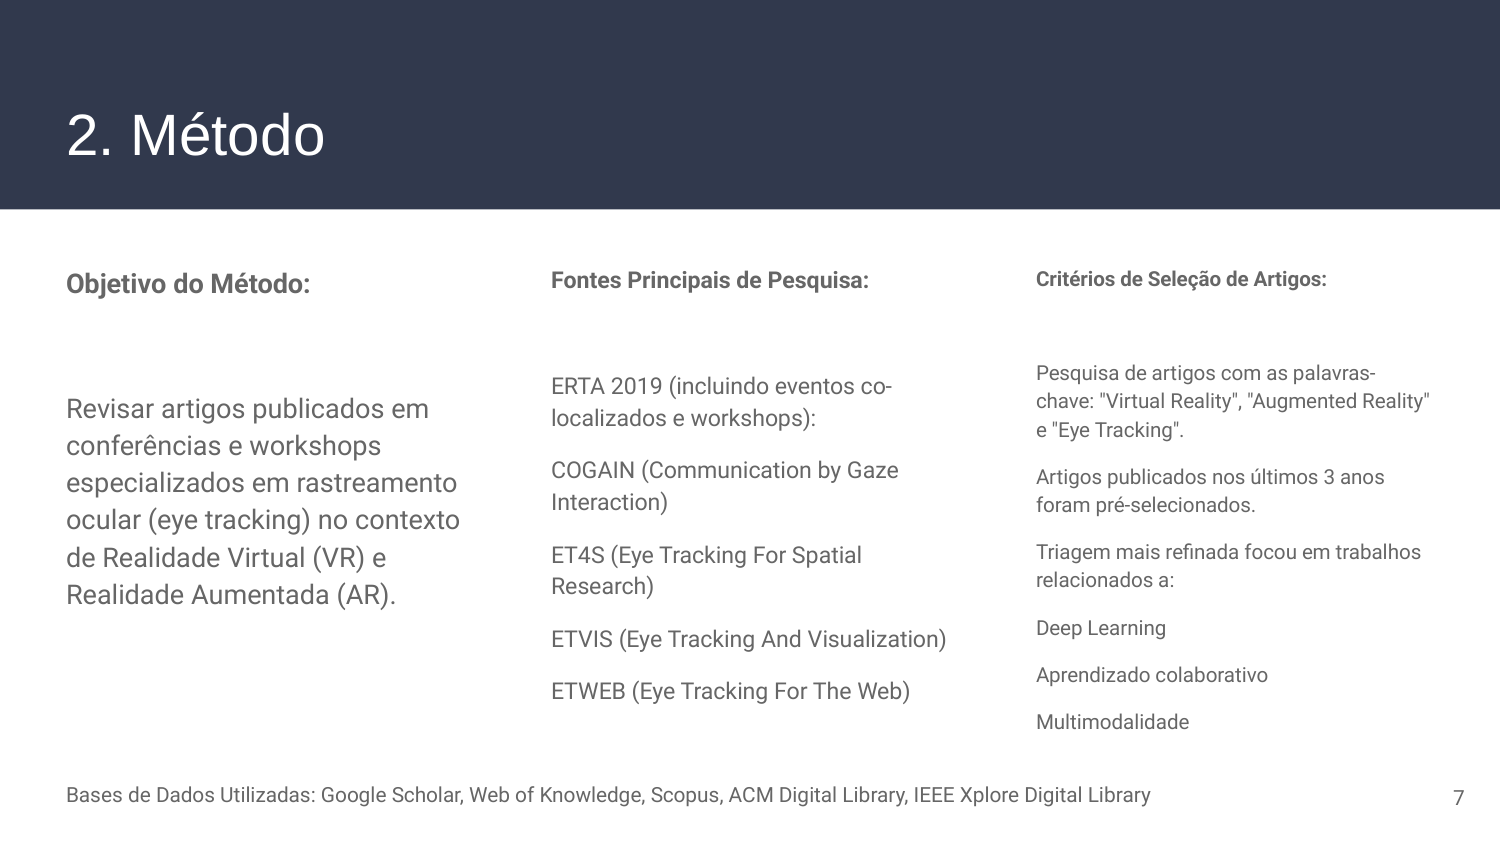

# 2. Método
Objetivo do Método:

Revisar artigos publicados em conferências e workshops especializados em rastreamento ocular (eye tracking) no contexto de Realidade Virtual (VR) e Realidade Aumentada (AR).
Fontes Principais de Pesquisa:

ERTA 2019 (incluindo eventos co-localizados e workshops):
COGAIN (Communication by Gaze Interaction)
ET4S (Eye Tracking For Spatial Research)
ETVIS (Eye Tracking And Visualization)
ETWEB (Eye Tracking For The Web)
Critérios de Seleção de Artigos:

Pesquisa de artigos com as palavras-chave: "Virtual Reality", "Augmented Reality" e "Eye Tracking".
Artigos publicados nos últimos 3 anos foram pré-selecionados.
Triagem mais refinada focou em trabalhos relacionados a:
Deep Learning
Aprendizado colaborativo
Multimodalidade
7
Bases de Dados Utilizadas: Google Scholar, Web of Knowledge, Scopus, ACM Digital Library, IEEE Xplore Digital Library